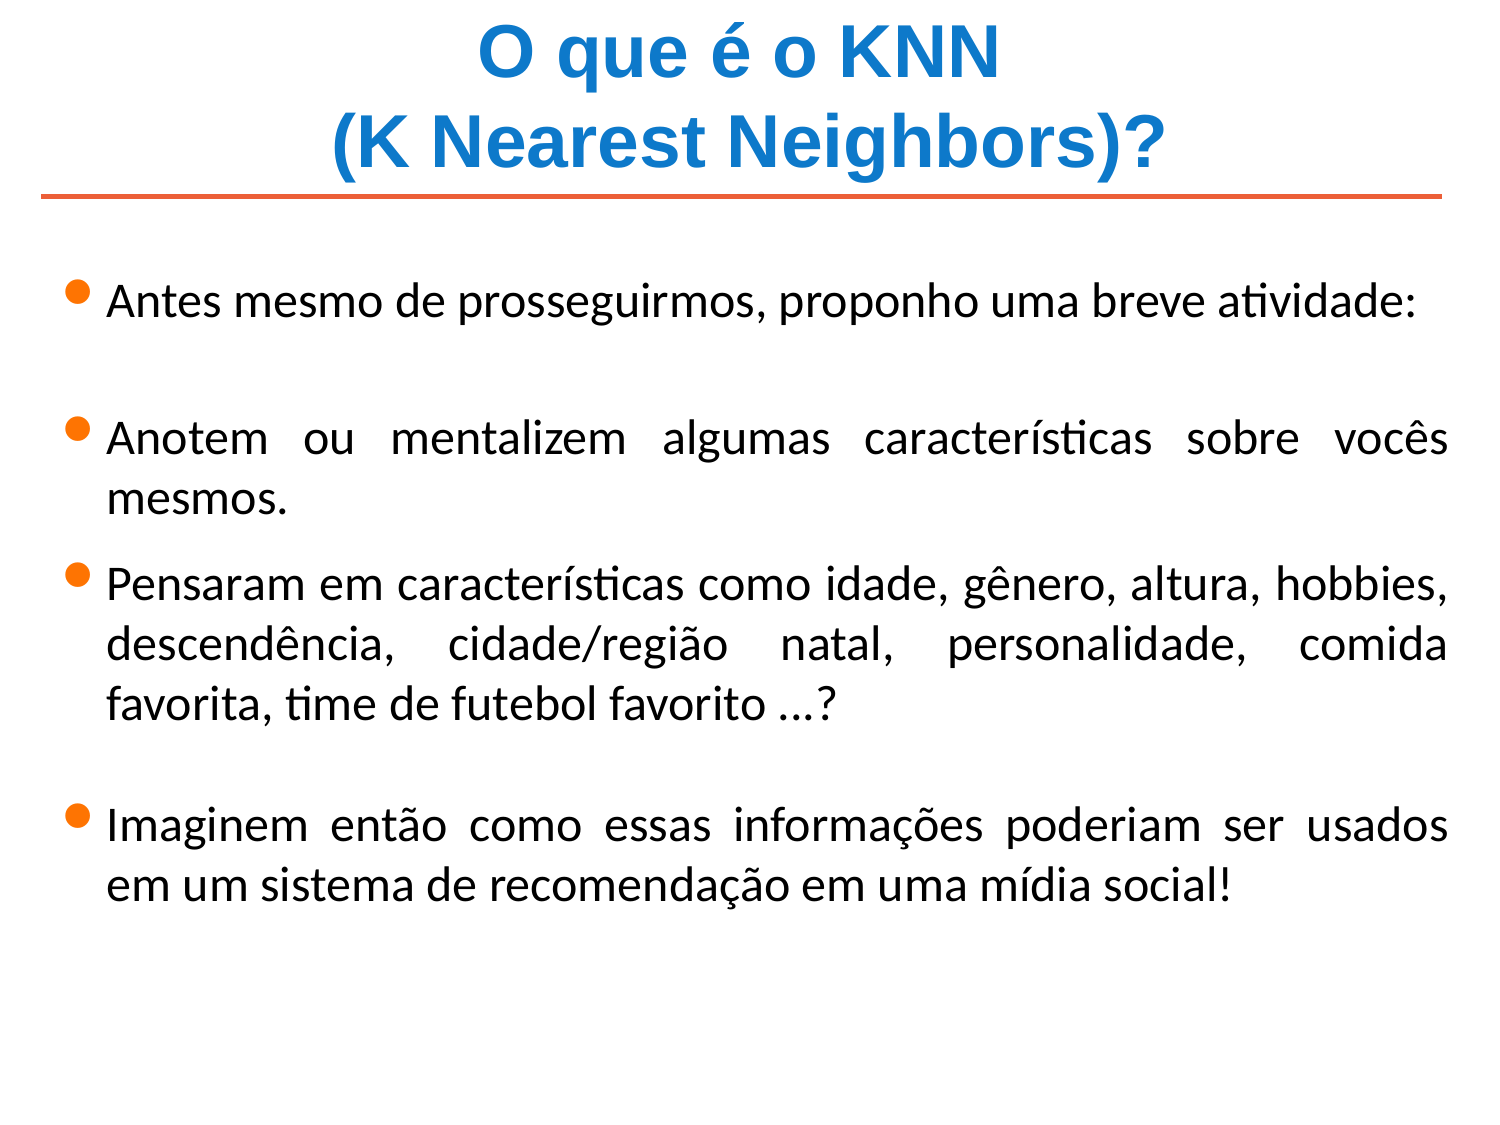

# O que é o KNN (K Nearest Neighbors)?
Antes mesmo de prosseguirmos, proponho uma breve atividade:
Anotem ou mentalizem algumas características sobre vocês mesmos.
Pensaram em características como idade, gênero, altura, hobbies, descendência, cidade/região natal, personalidade, comida favorita, time de futebol favorito ...?
Imaginem então como essas informações poderiam ser usados em um sistema de recomendação em uma mídia social!